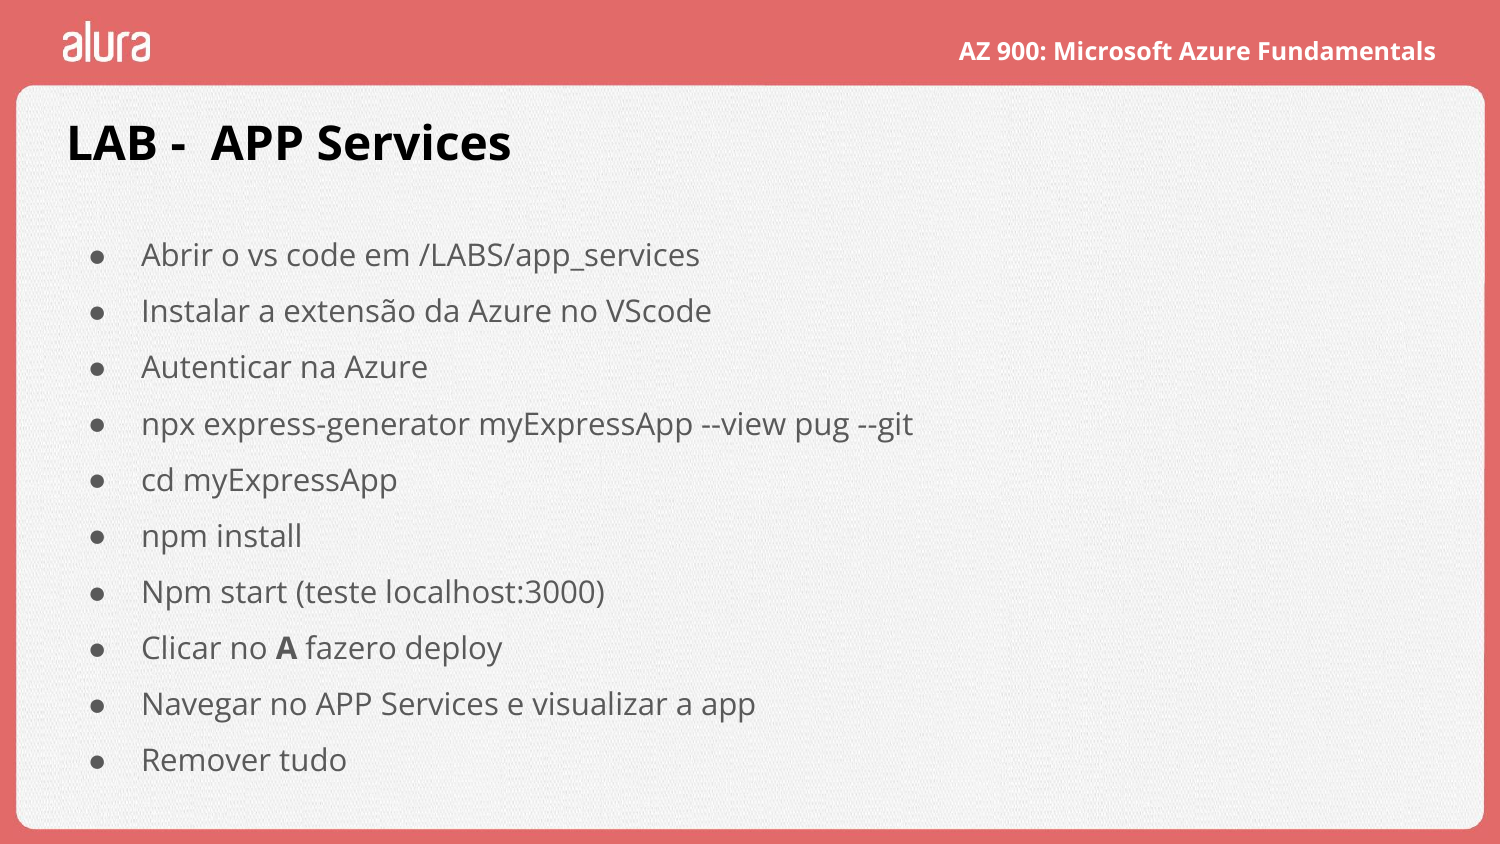

# LAB -  APP Services
Abrir o vs code em /LABS/app_services
Instalar a extensão da Azure no VScode
Autenticar na Azure
npx express-generator myExpressApp --view pug --git
cd myExpressApp
npm install
Npm start (teste localhost:3000)
Clicar no A fazero deploy
Navegar no APP Services e visualizar a app
Remover tudo